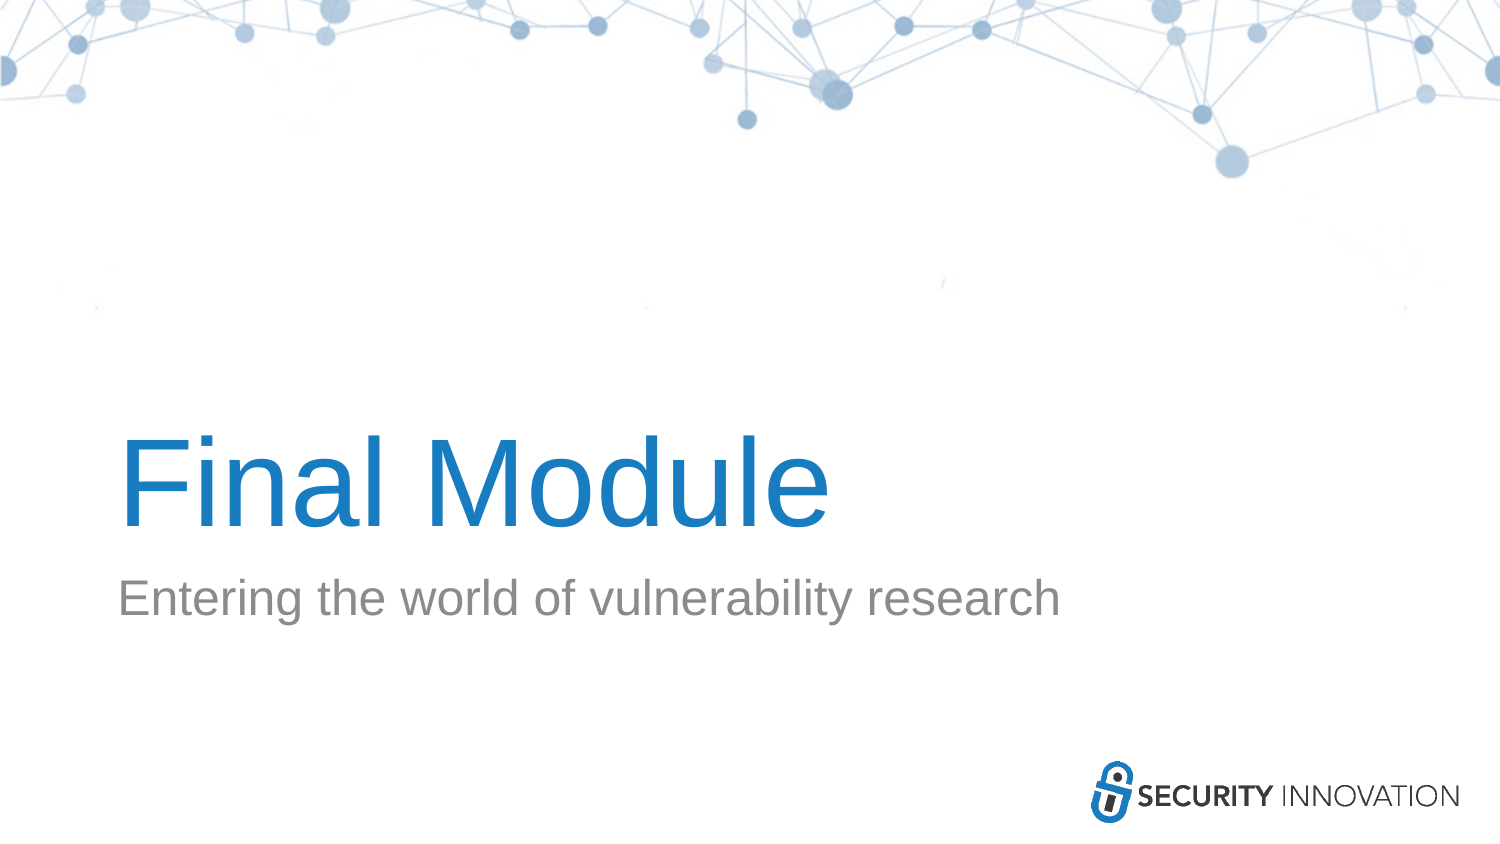

# Final Module
Entering the world of vulnerability research